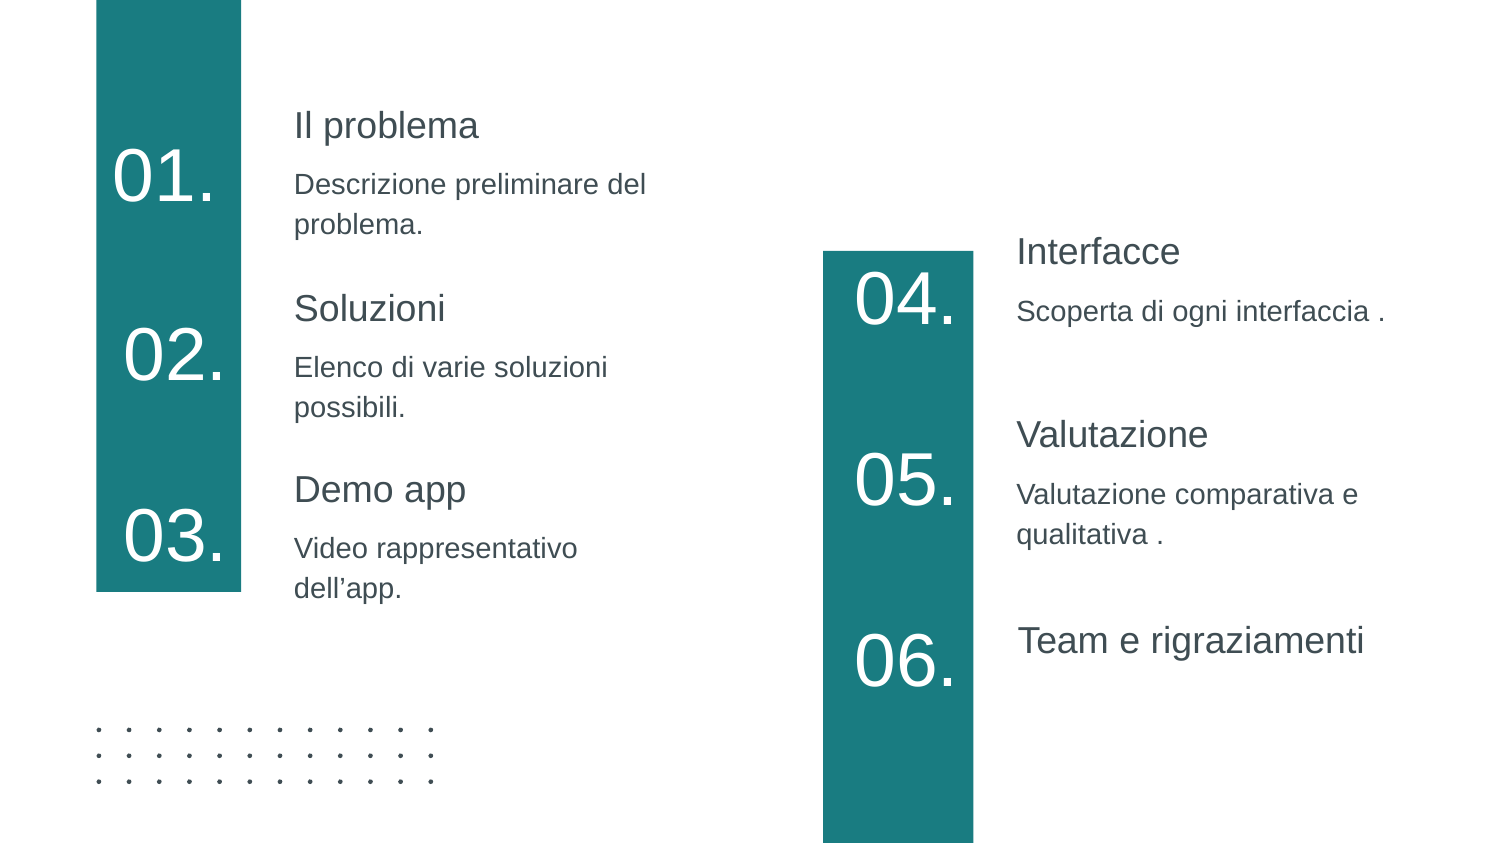

Il problema
01.
Descrizione preliminare del problema.
Interfacce

# 04.
Soluzioni
Scoperta di ogni interfaccia .

02.
Elenco di varie soluzioni possibili.
Valutazione
05.
Demo app
Valutazione comparativa e qualitativa .
03.
Video rappresentativo dell’app.

Team e rigraziamenti
06.